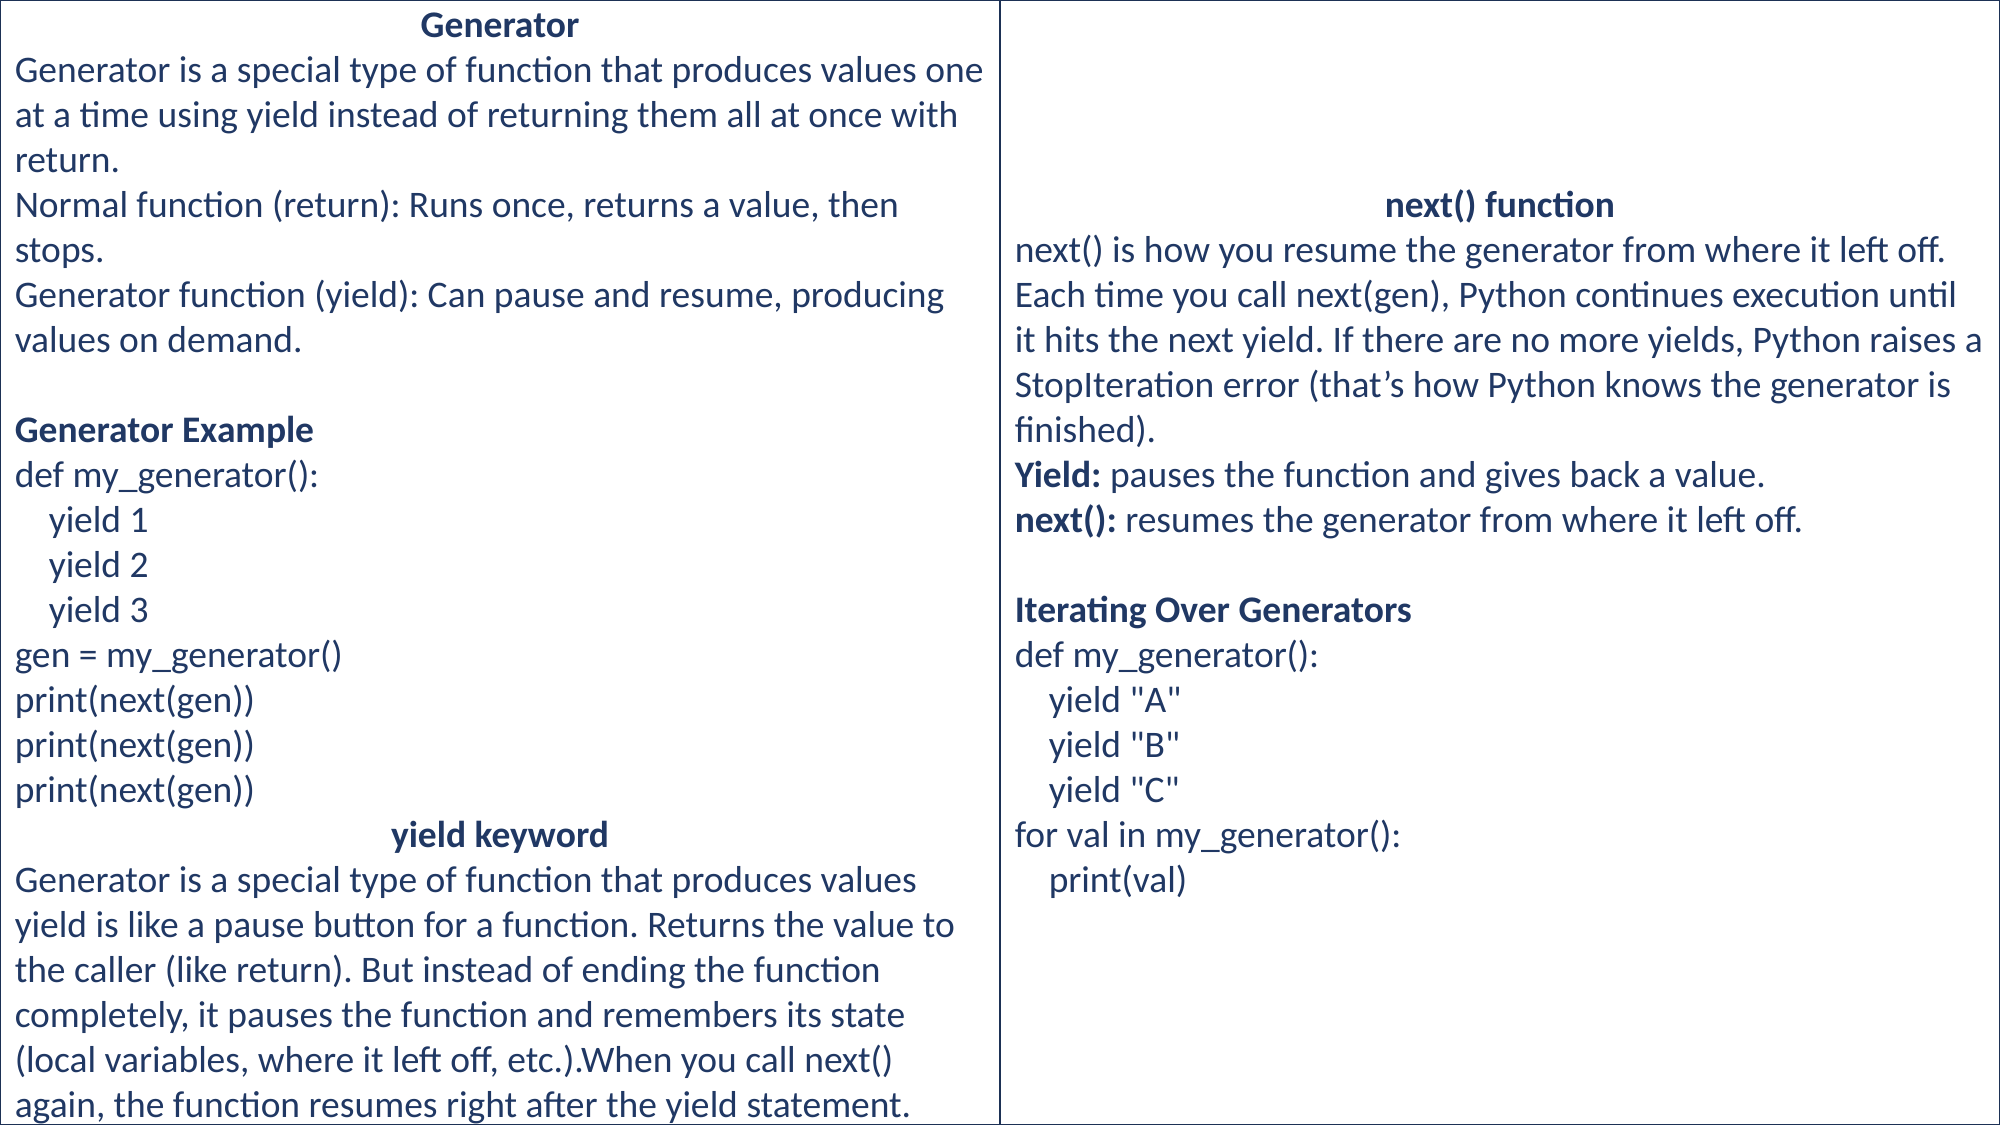

next() function
next() is how you resume the generator from where it left off.
Each time you call next(gen), Python continues execution until it hits the next yield. If there are no more yields, Python raises a StopIteration error (that’s how Python knows the generator is finished).
Yield: pauses the function and gives back a value.
next(): resumes the generator from where it left off.

Iterating Over Generators
def my_generator():
    yield "A"
    yield "B"
    yield "C"
for val in my_generator():
    print(val)

Generator
Generator is a special type of function that produces values one at a time using yield instead of returning them all at once with return.
Normal function (return): Runs once, returns a value, then stops.
Generator function (yield): Can pause and resume, producing values on demand.

Generator Example
def my_generator():
    yield 1
    yield 2
    yield 3
gen = my_generator()
print(next(gen))
print(next(gen))
print(next(gen))
yield keyword
Generator is a special type of function that produces values
yield is like a pause button for a function. Returns the value to the caller (like return). But instead of ending the function completely, it pauses the function and remembers its state (local variables, where it left off, etc.).When you call next() again, the function resumes right after the yield statement.